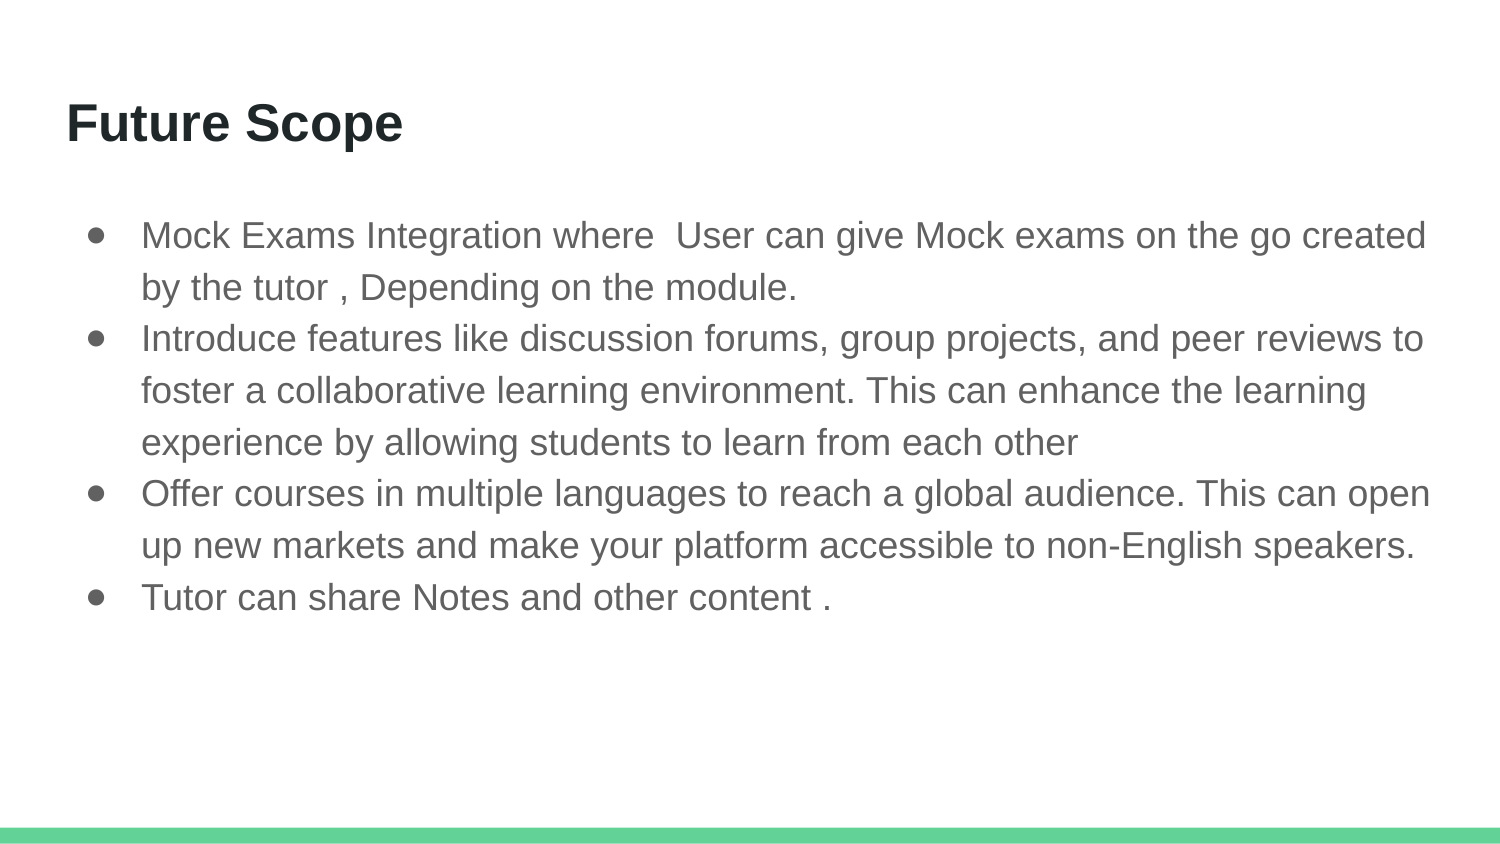

# Future Scope
Mock Exams Integration where  User can give Mock exams on the go created by the tutor , Depending on the module.
Introduce features like discussion forums, group projects, and peer reviews to foster a collaborative learning environment. This can enhance the learning experience by allowing students to learn from each other
Offer courses in multiple languages to reach a global audience. This can open up new markets and make your platform accessible to non-English speakers.
Tutor can share Notes and other content .